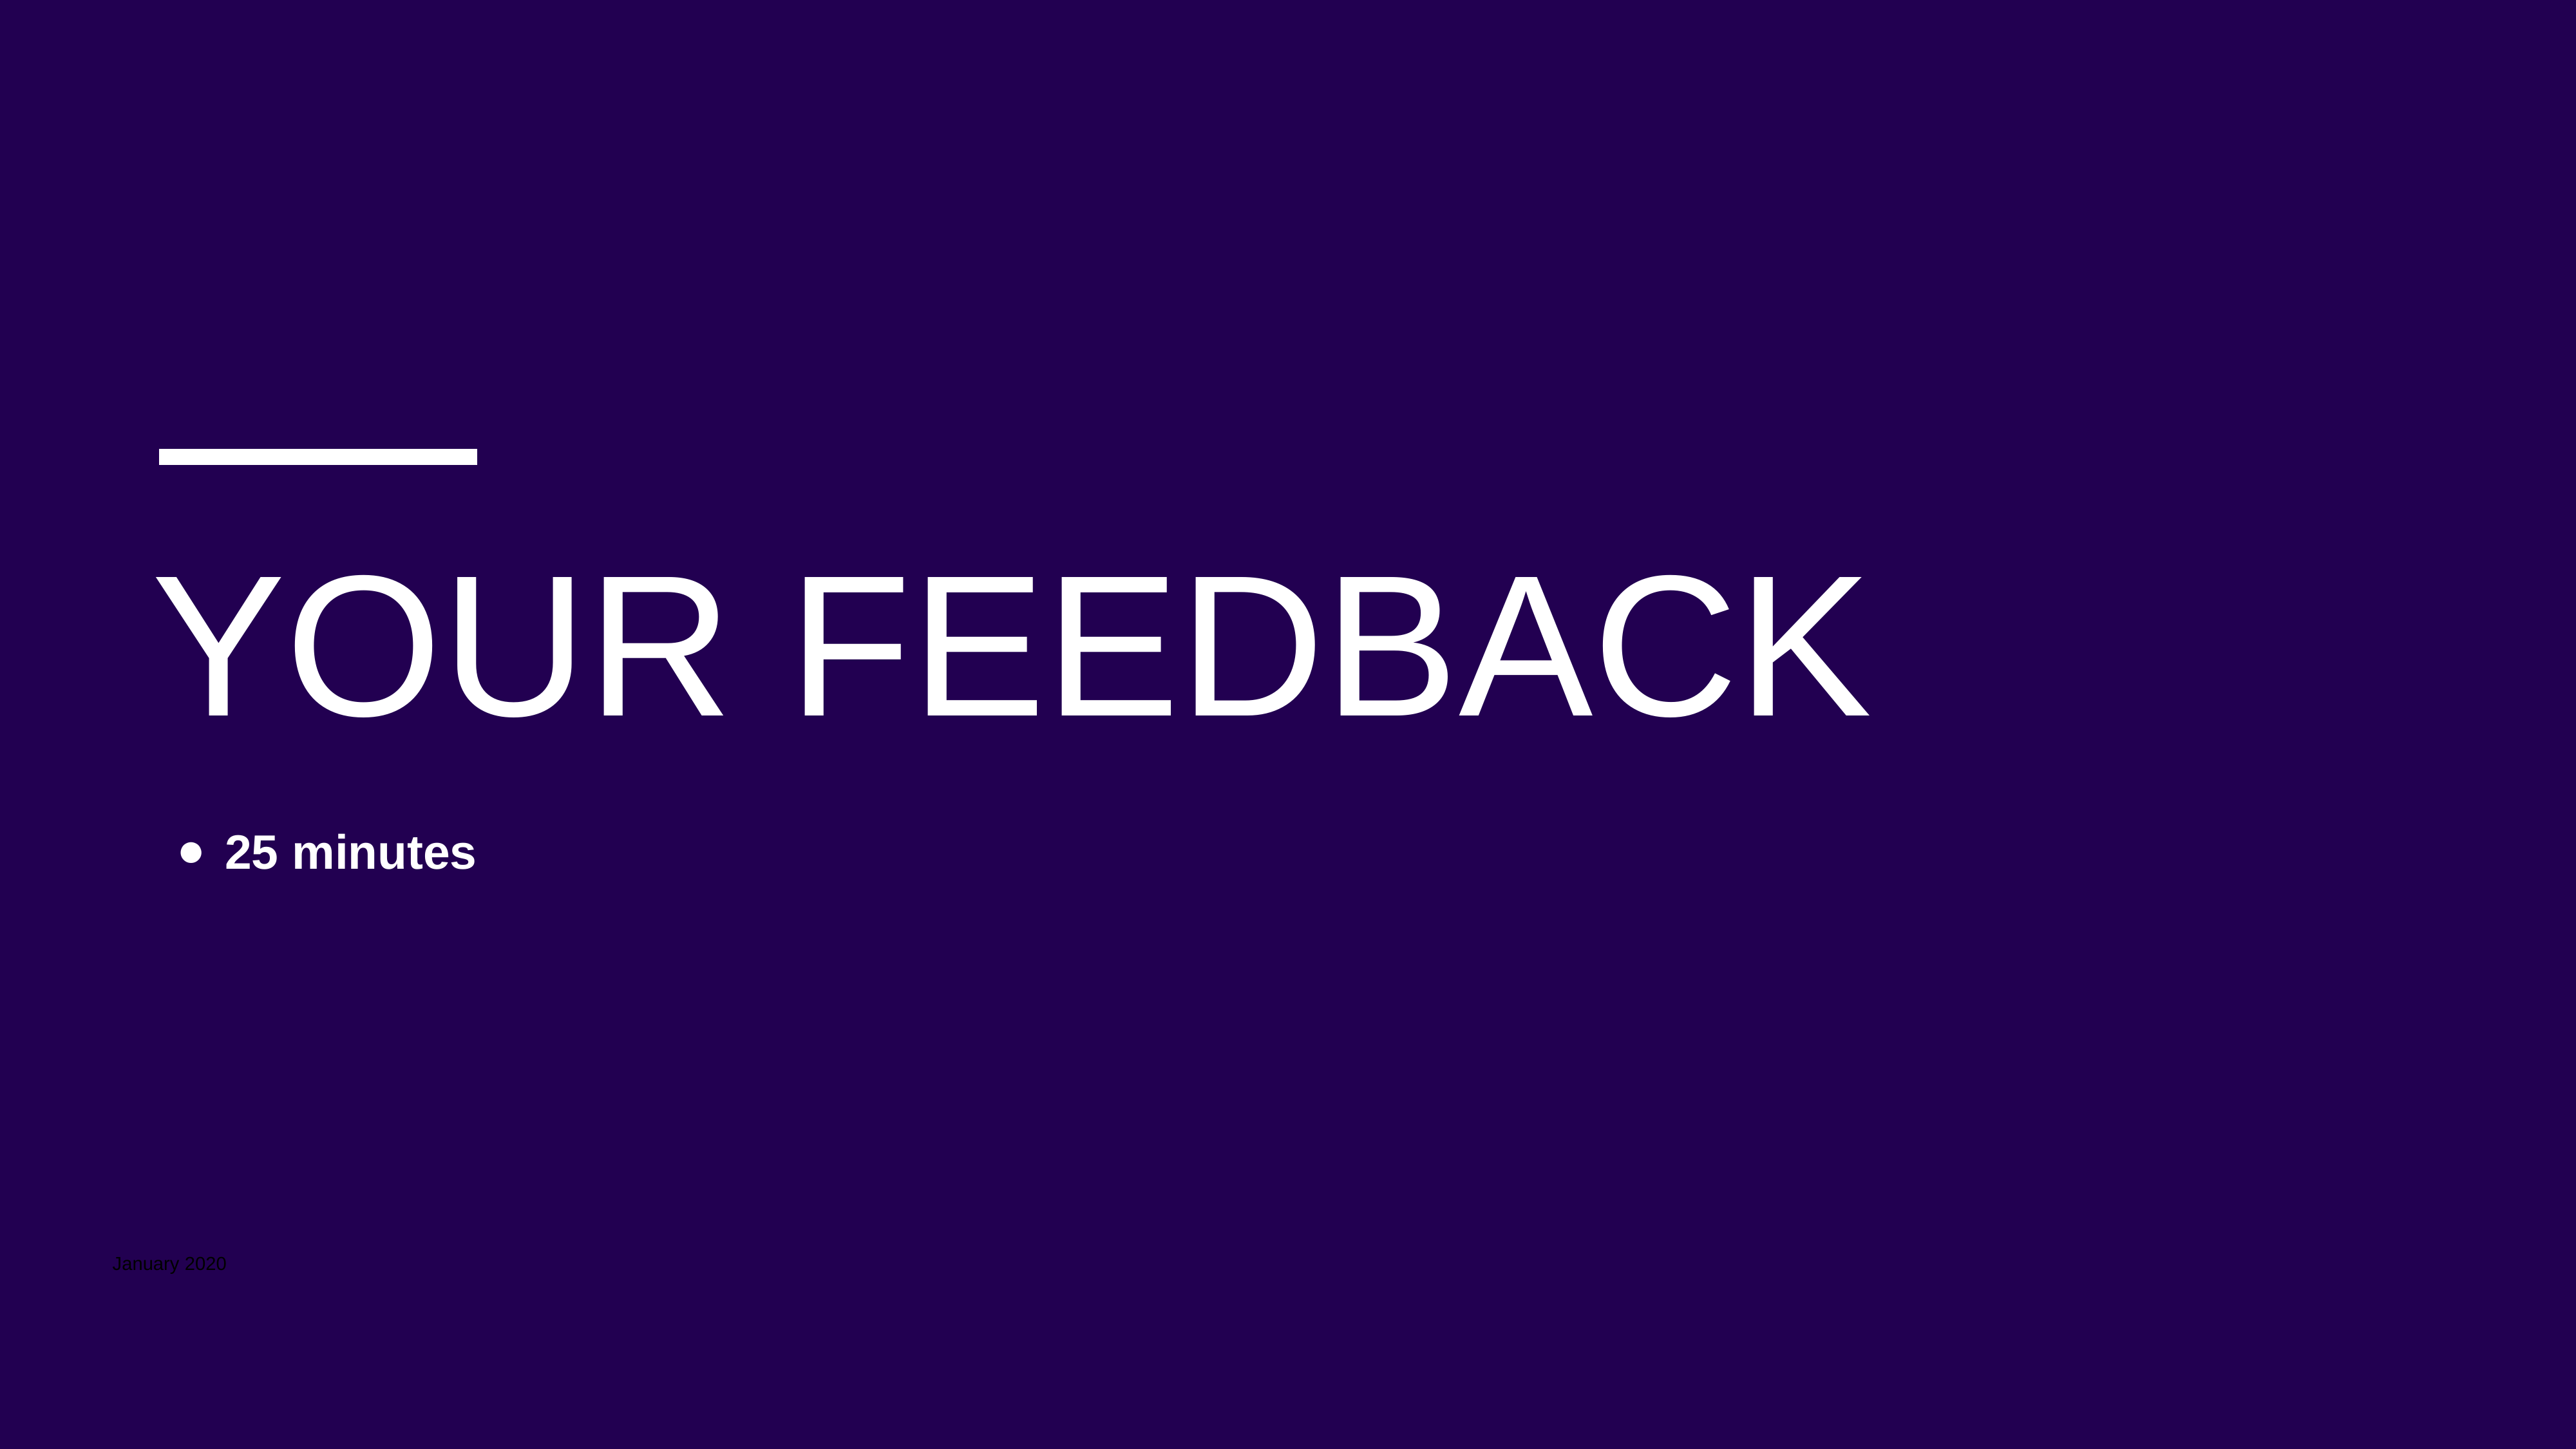

# YOUR FEEDBACK
25 minutes
January 2020